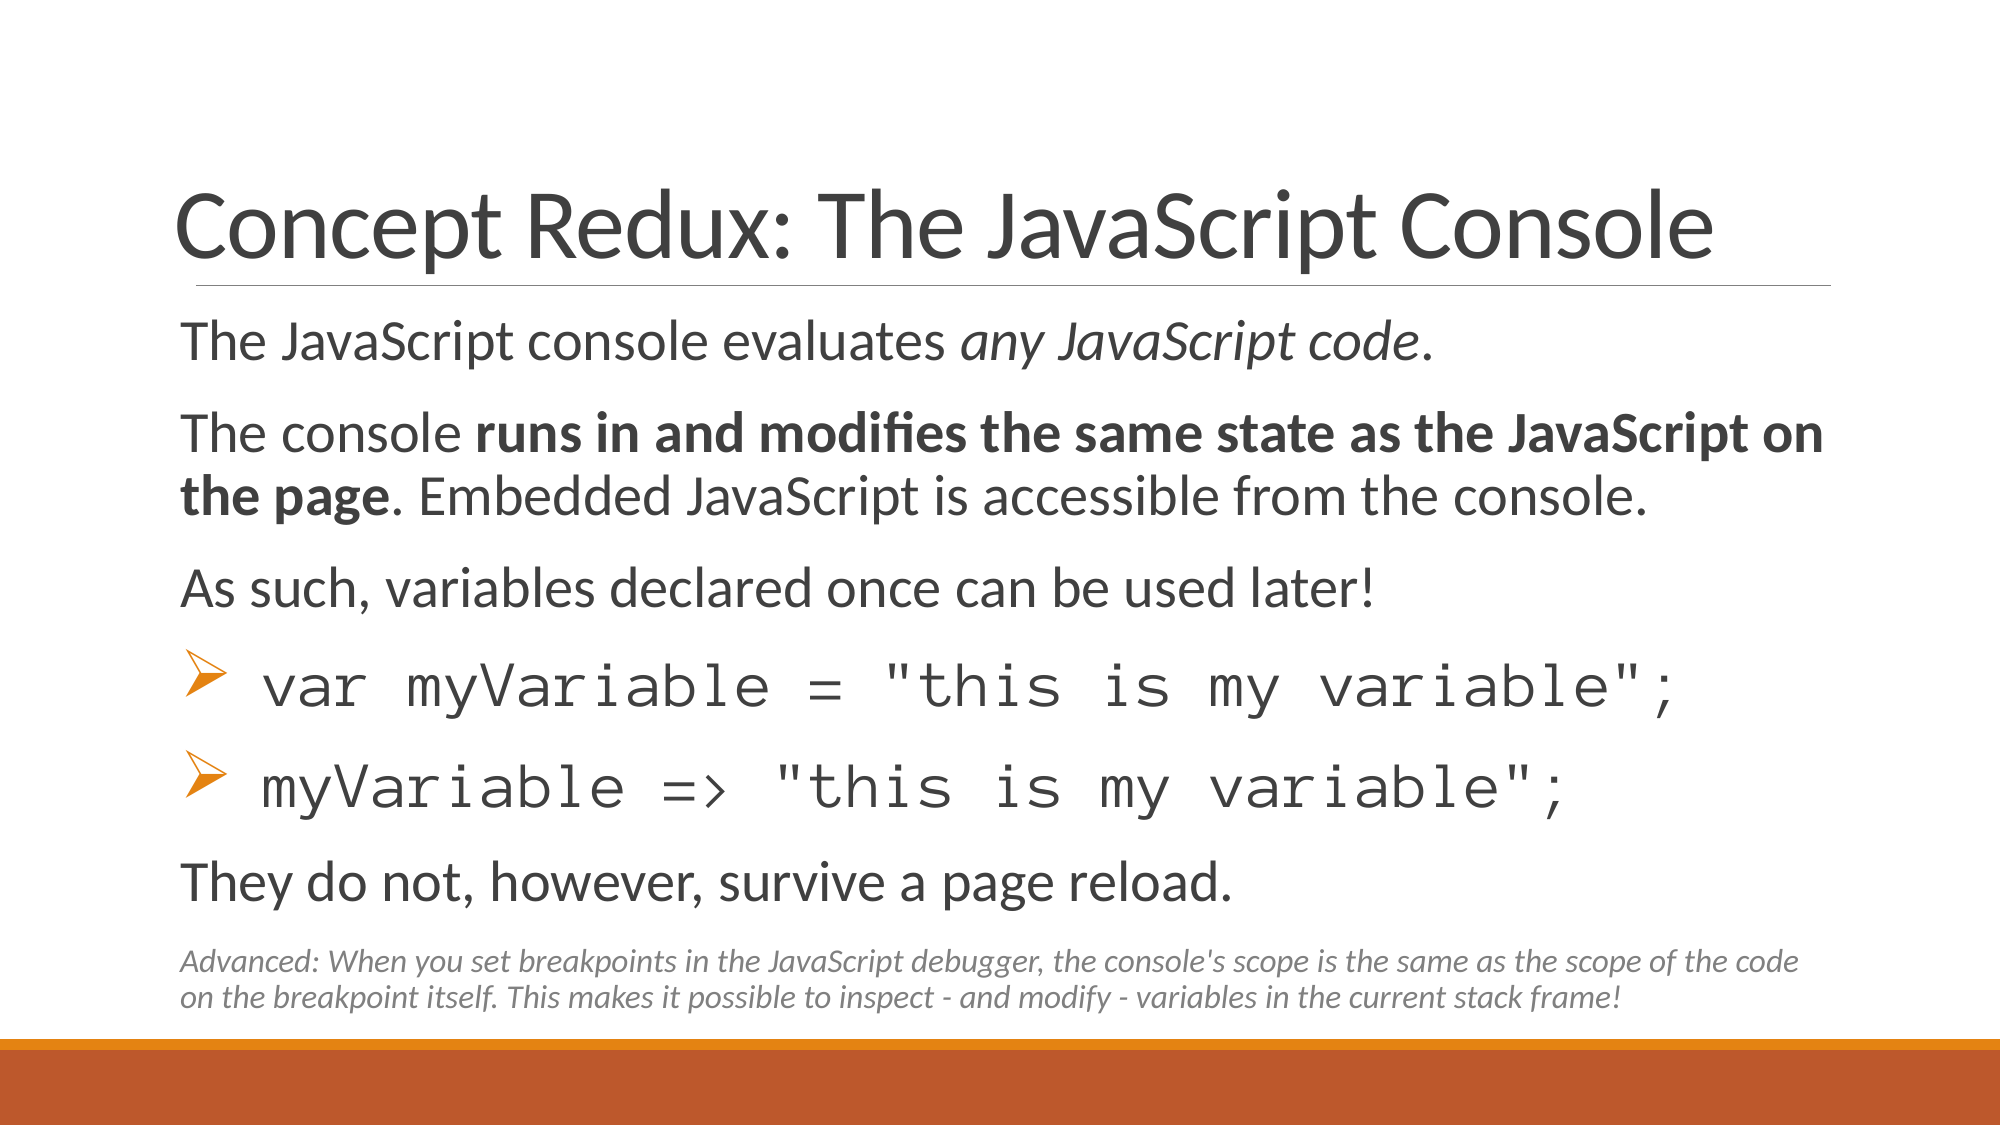

# Concept Redux: The JavaScript Console
The JavaScript console evaluates any JavaScript code.
The console runs in and modifies the same state as the JavaScript on the page. Embedded JavaScript is accessible from the console.
As such, variables declared once can be used later!
var myVariable = "this is my variable";
myVariable => "this is my variable";
They do not, however, survive a page reload.
Advanced: When you set breakpoints in the JavaScript debugger, the console's scope is the same as the scope of the code on the breakpoint itself. This makes it possible to inspect - and modify - variables in the current stack frame!